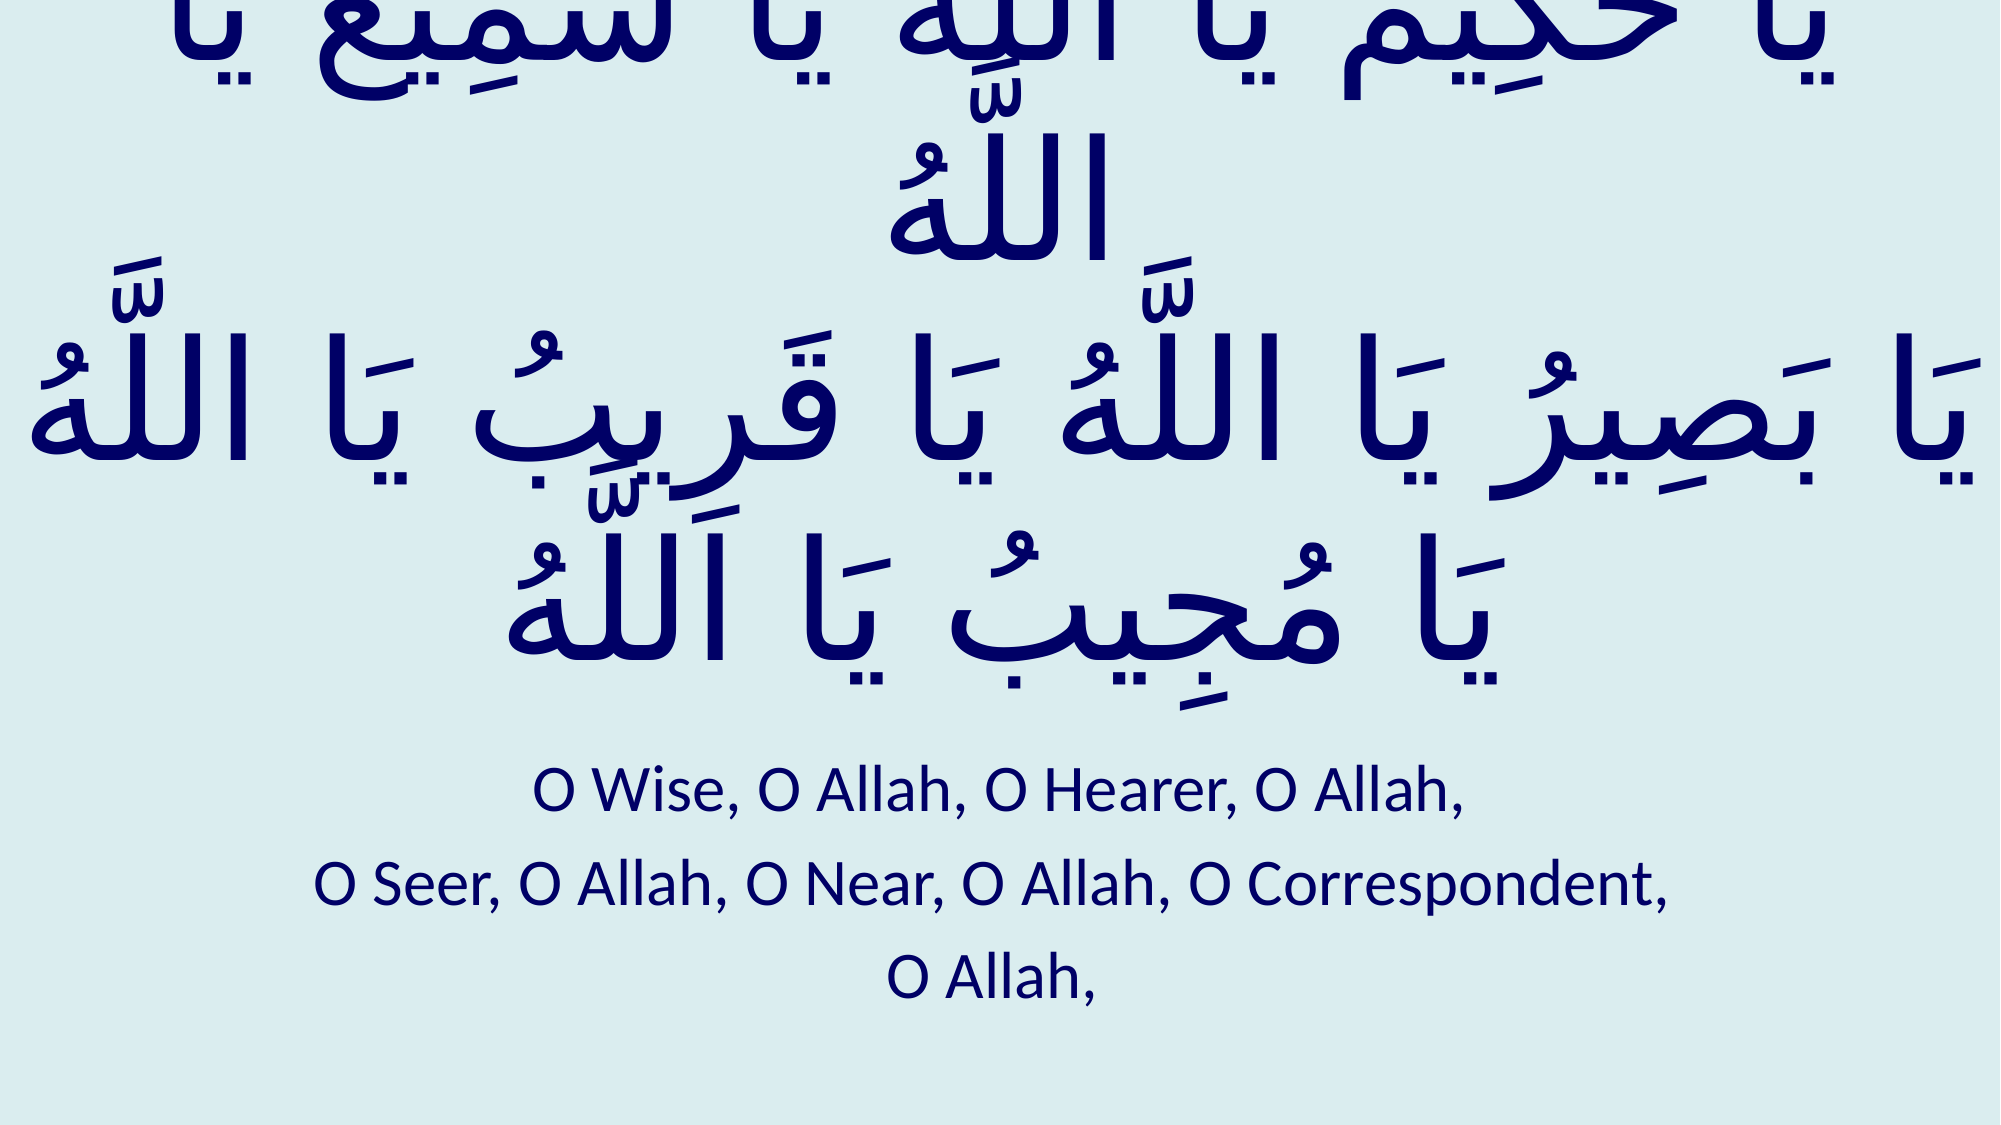

# يَا حَكِيمُ يَا اللَّهُ يَا سَمِيعُ يَا اللَّهُ يَا بَصِيرُ يَا اللَّهُ يَا قَرِيبُ يَا اللَّهُ يَا مُجِيبُ يَا اللَّهُ‏
O Wise, O Allah, O Hearer, O Allah,
O Seer, O Allah, O Near, O Allah, O Correspondent,
O Allah,